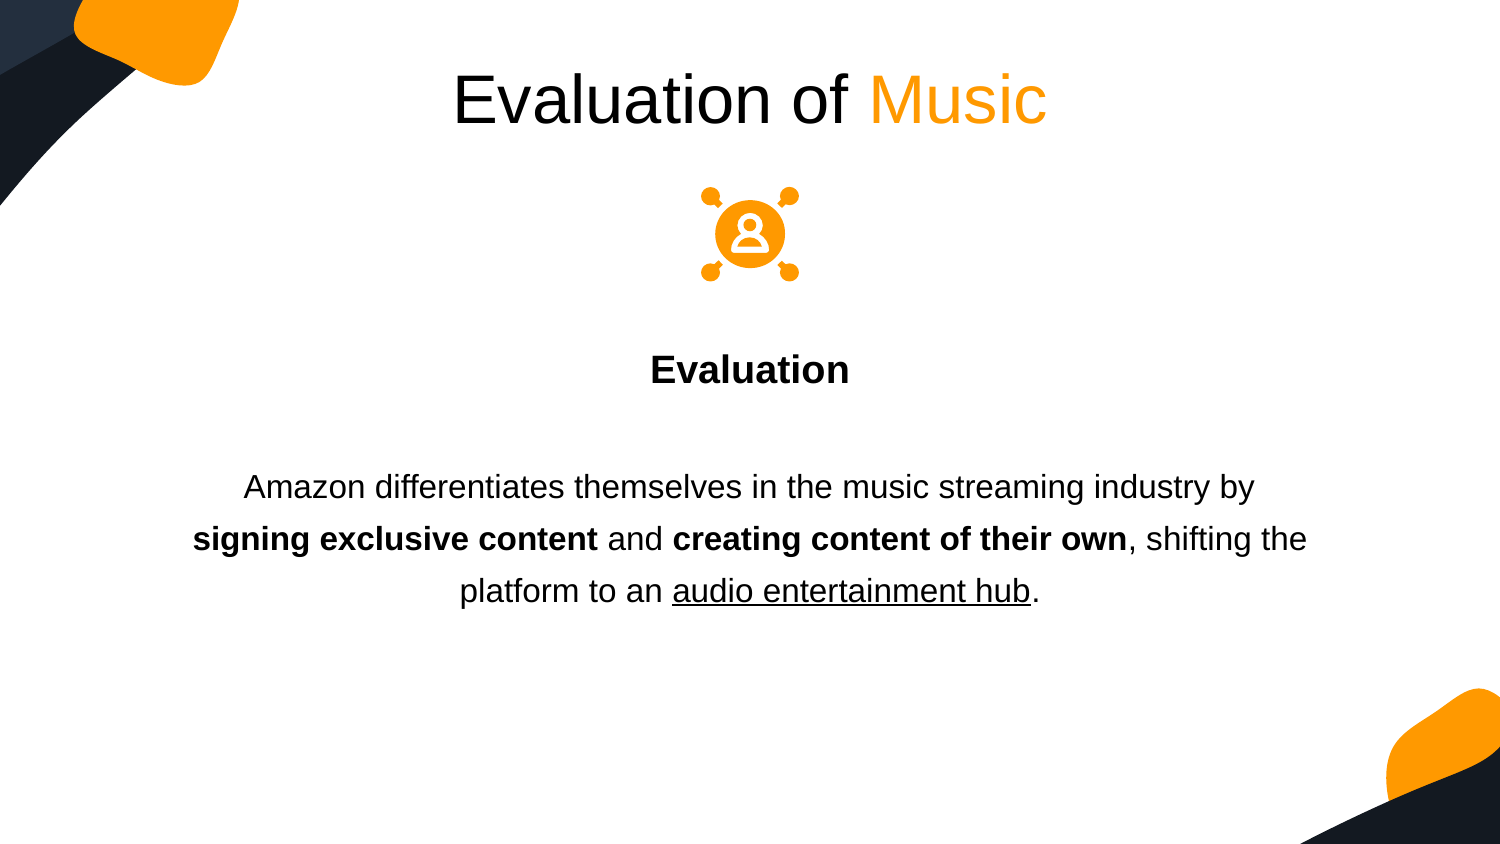

Evaluation of Music

Evaluation

Amazon differentiates themselves in the music streaming industry by signing exclusive content and creating content of their own, shifting the platform to an audio entertainment hub.